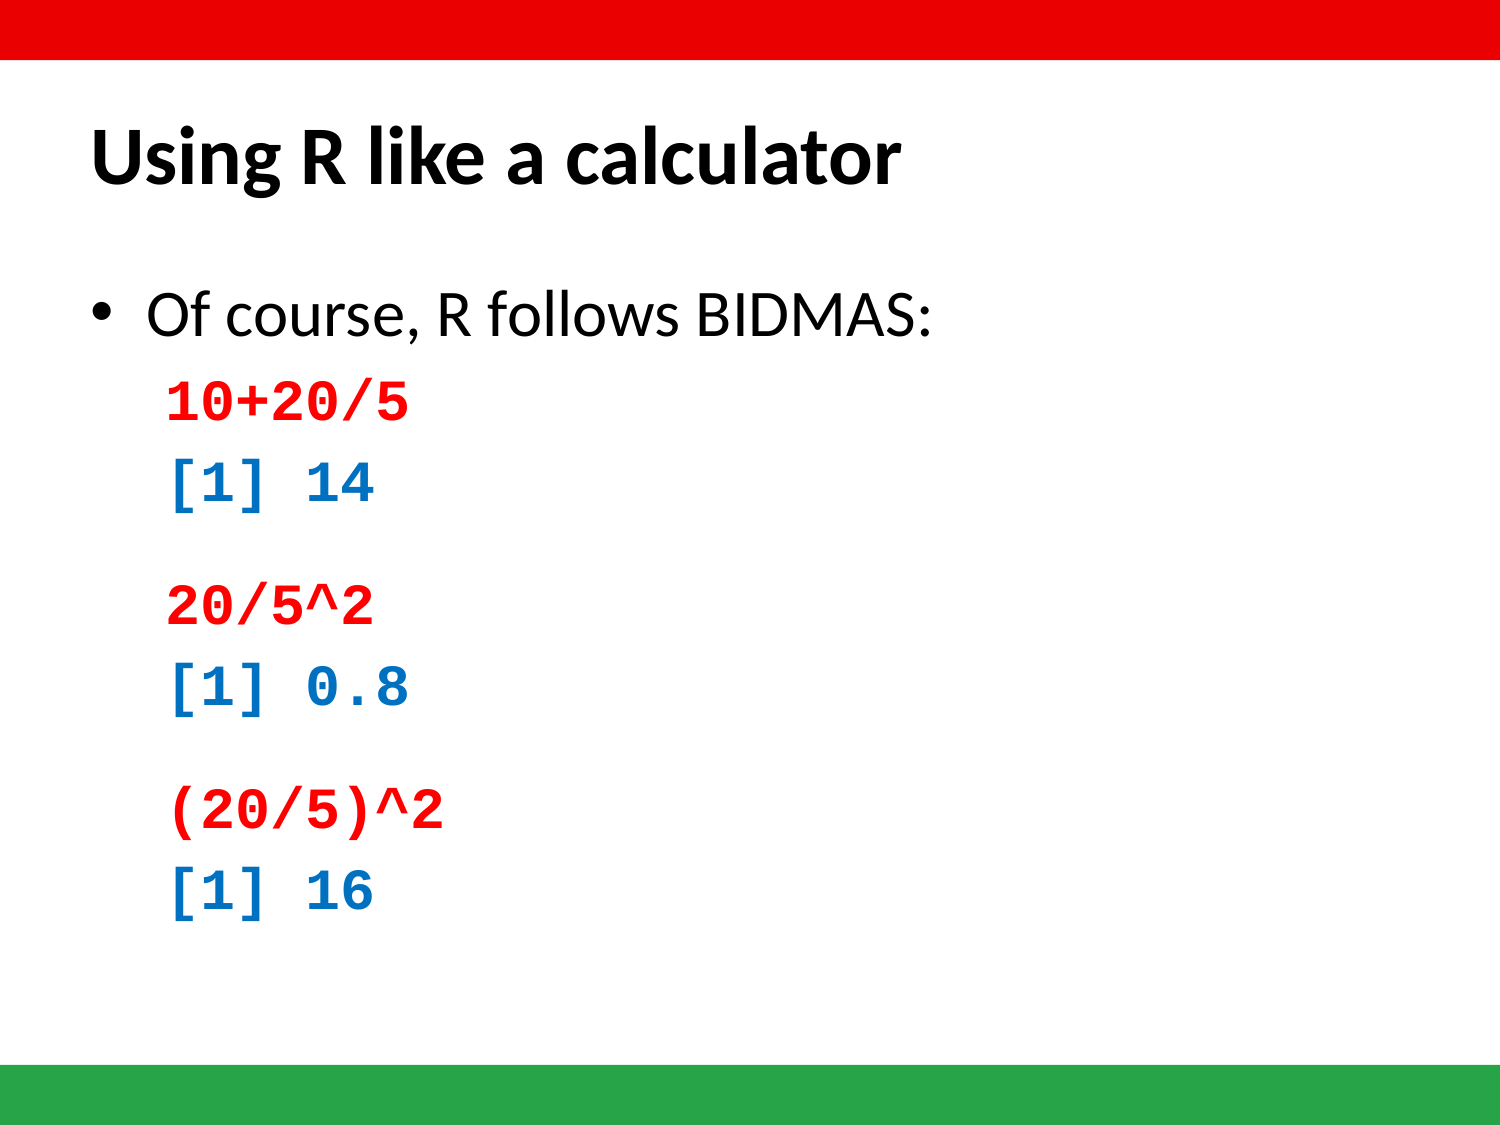

# Using R like a calculator
Of course, R follows BIDMAS:
10+20/5
[1] 14

20/5^2
[1] 0.8

(20/5)^2
[1] 16